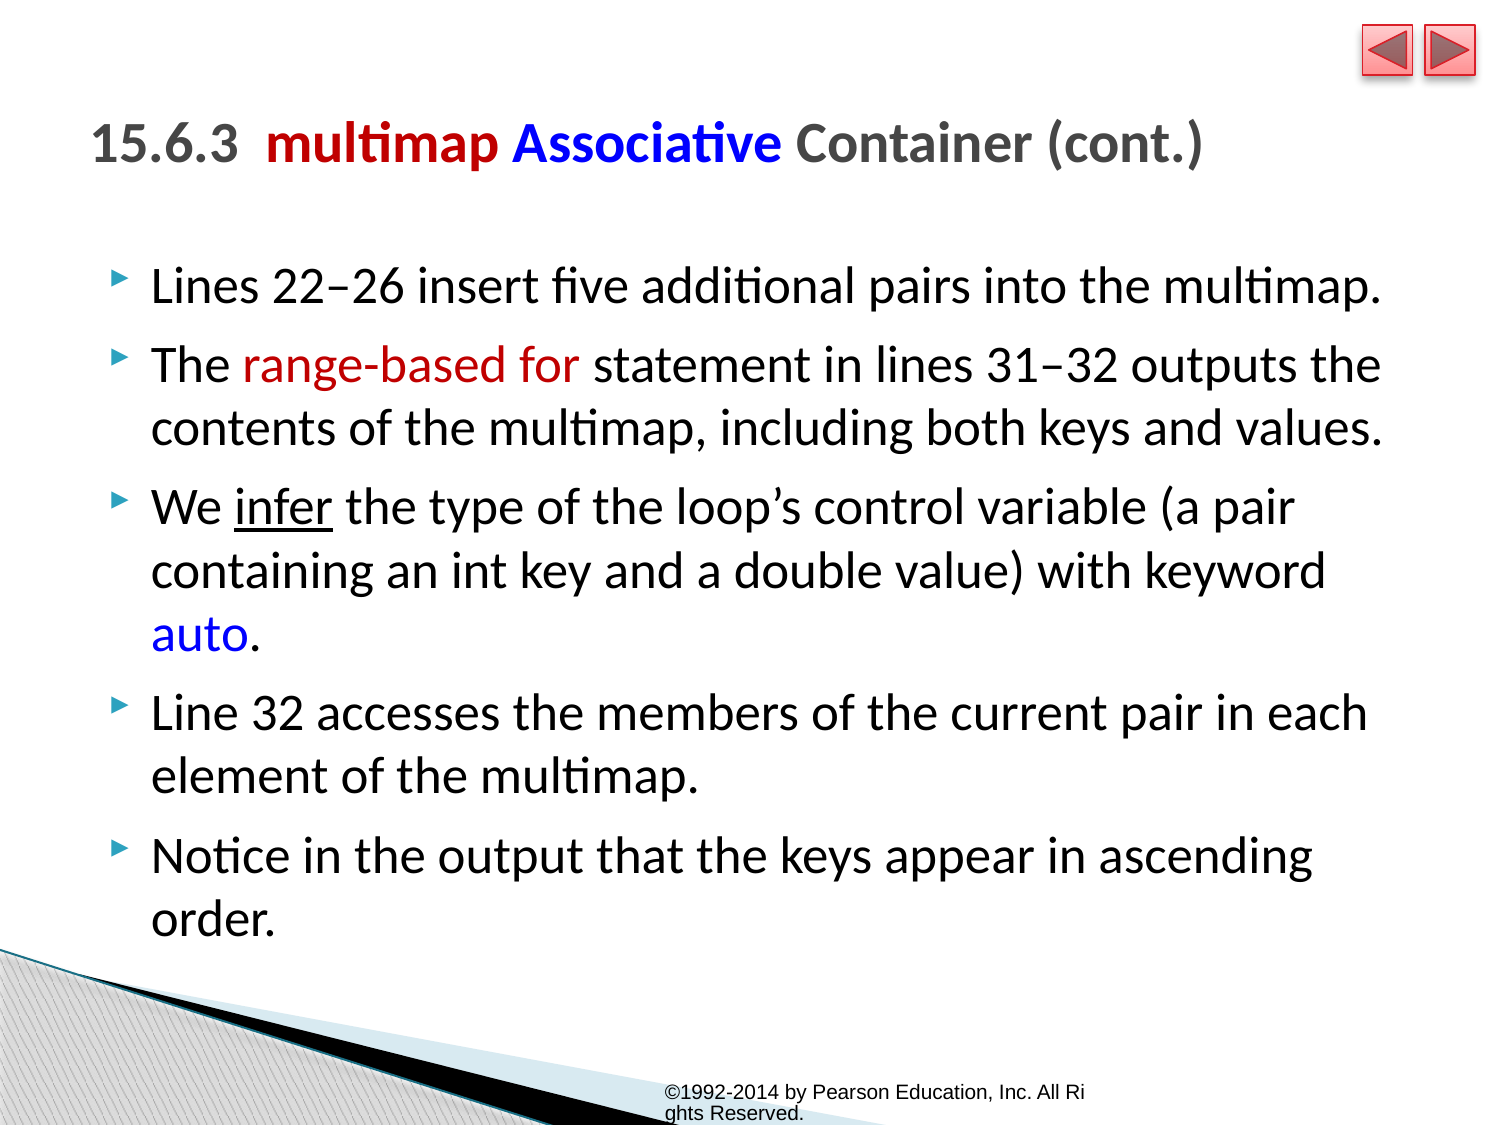

# 15.6.3  multimap Associative Container (cont.)
Lines 22–26 insert five additional pairs into the multimap.
The range-based for statement in lines 31–32 outputs the contents of the multimap, including both keys and values.
We infer the type of the loop’s control variable (a pair containing an int key and a double value) with keyword auto.
Line 32 accesses the members of the current pair in each element of the multimap.
Notice in the output that the keys appear in ascending order.

©1992-2014 by Pearson Education, Inc. All Rights Reserved.